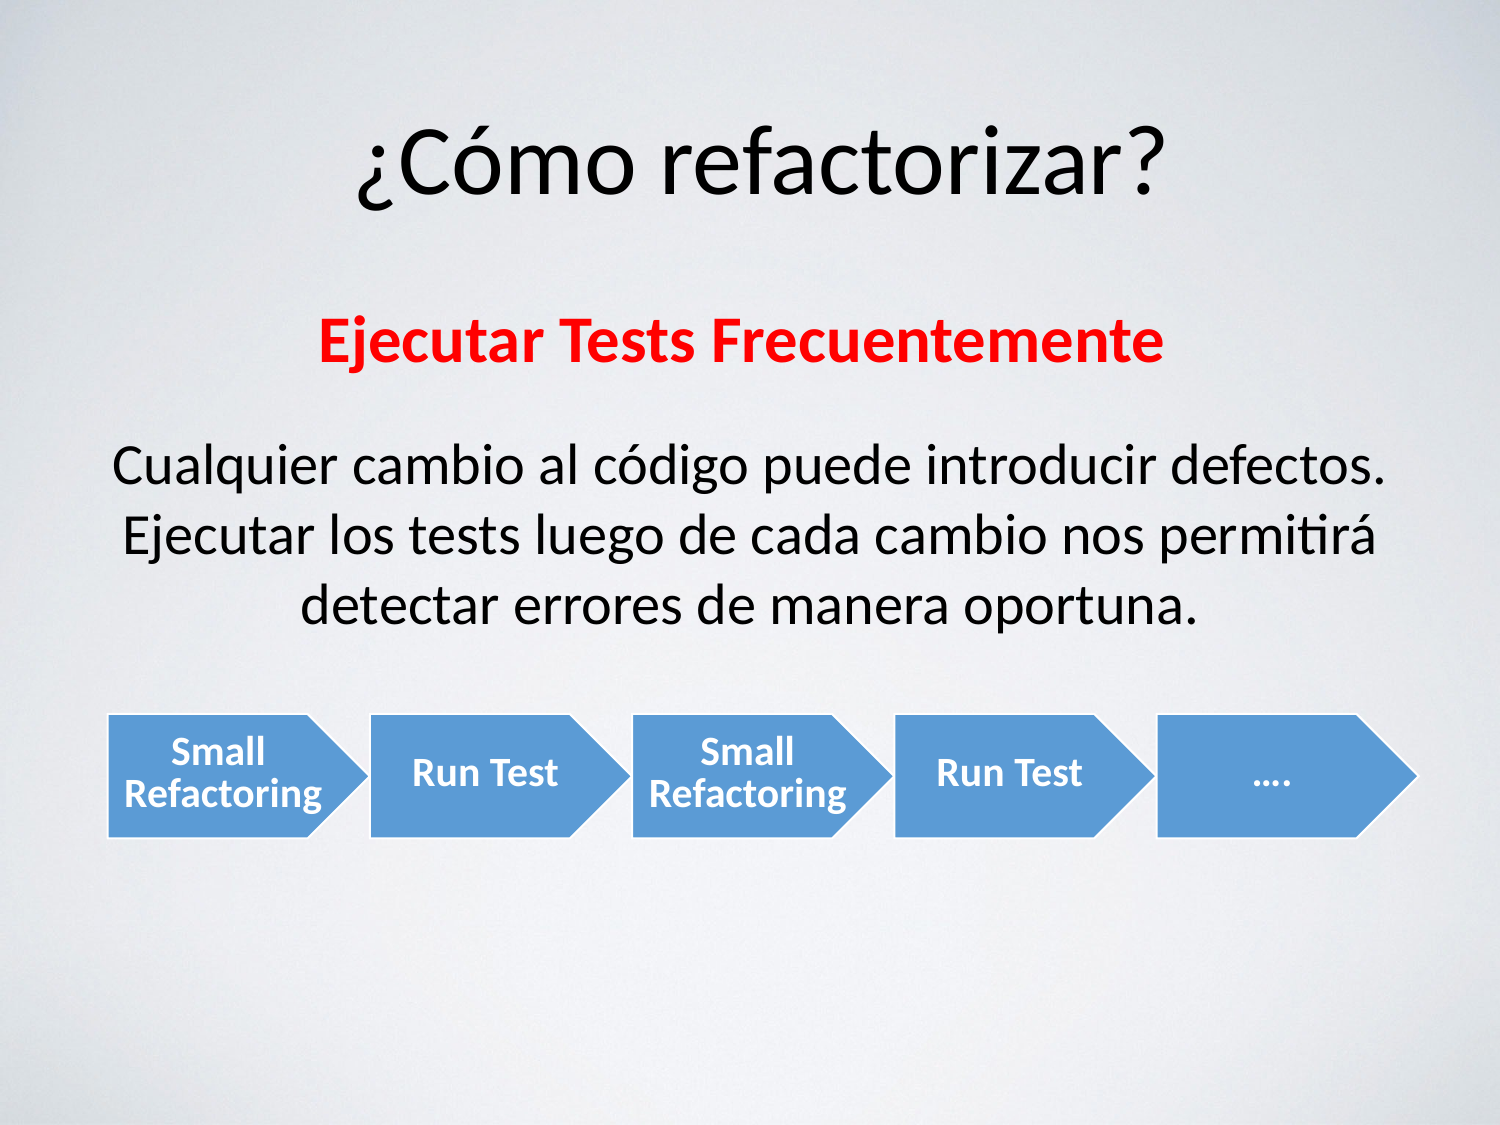

# ¿Cómo refactorizar?
Ejecutar Tests Frecuentemente
Cualquier cambio al código puede introducir defectos. Ejecutar los tests luego de cada cambio nos permitirá detectar errores de manera oportuna.
Small
Refactoring
Run Test
Small Refactoring
Run Test
….